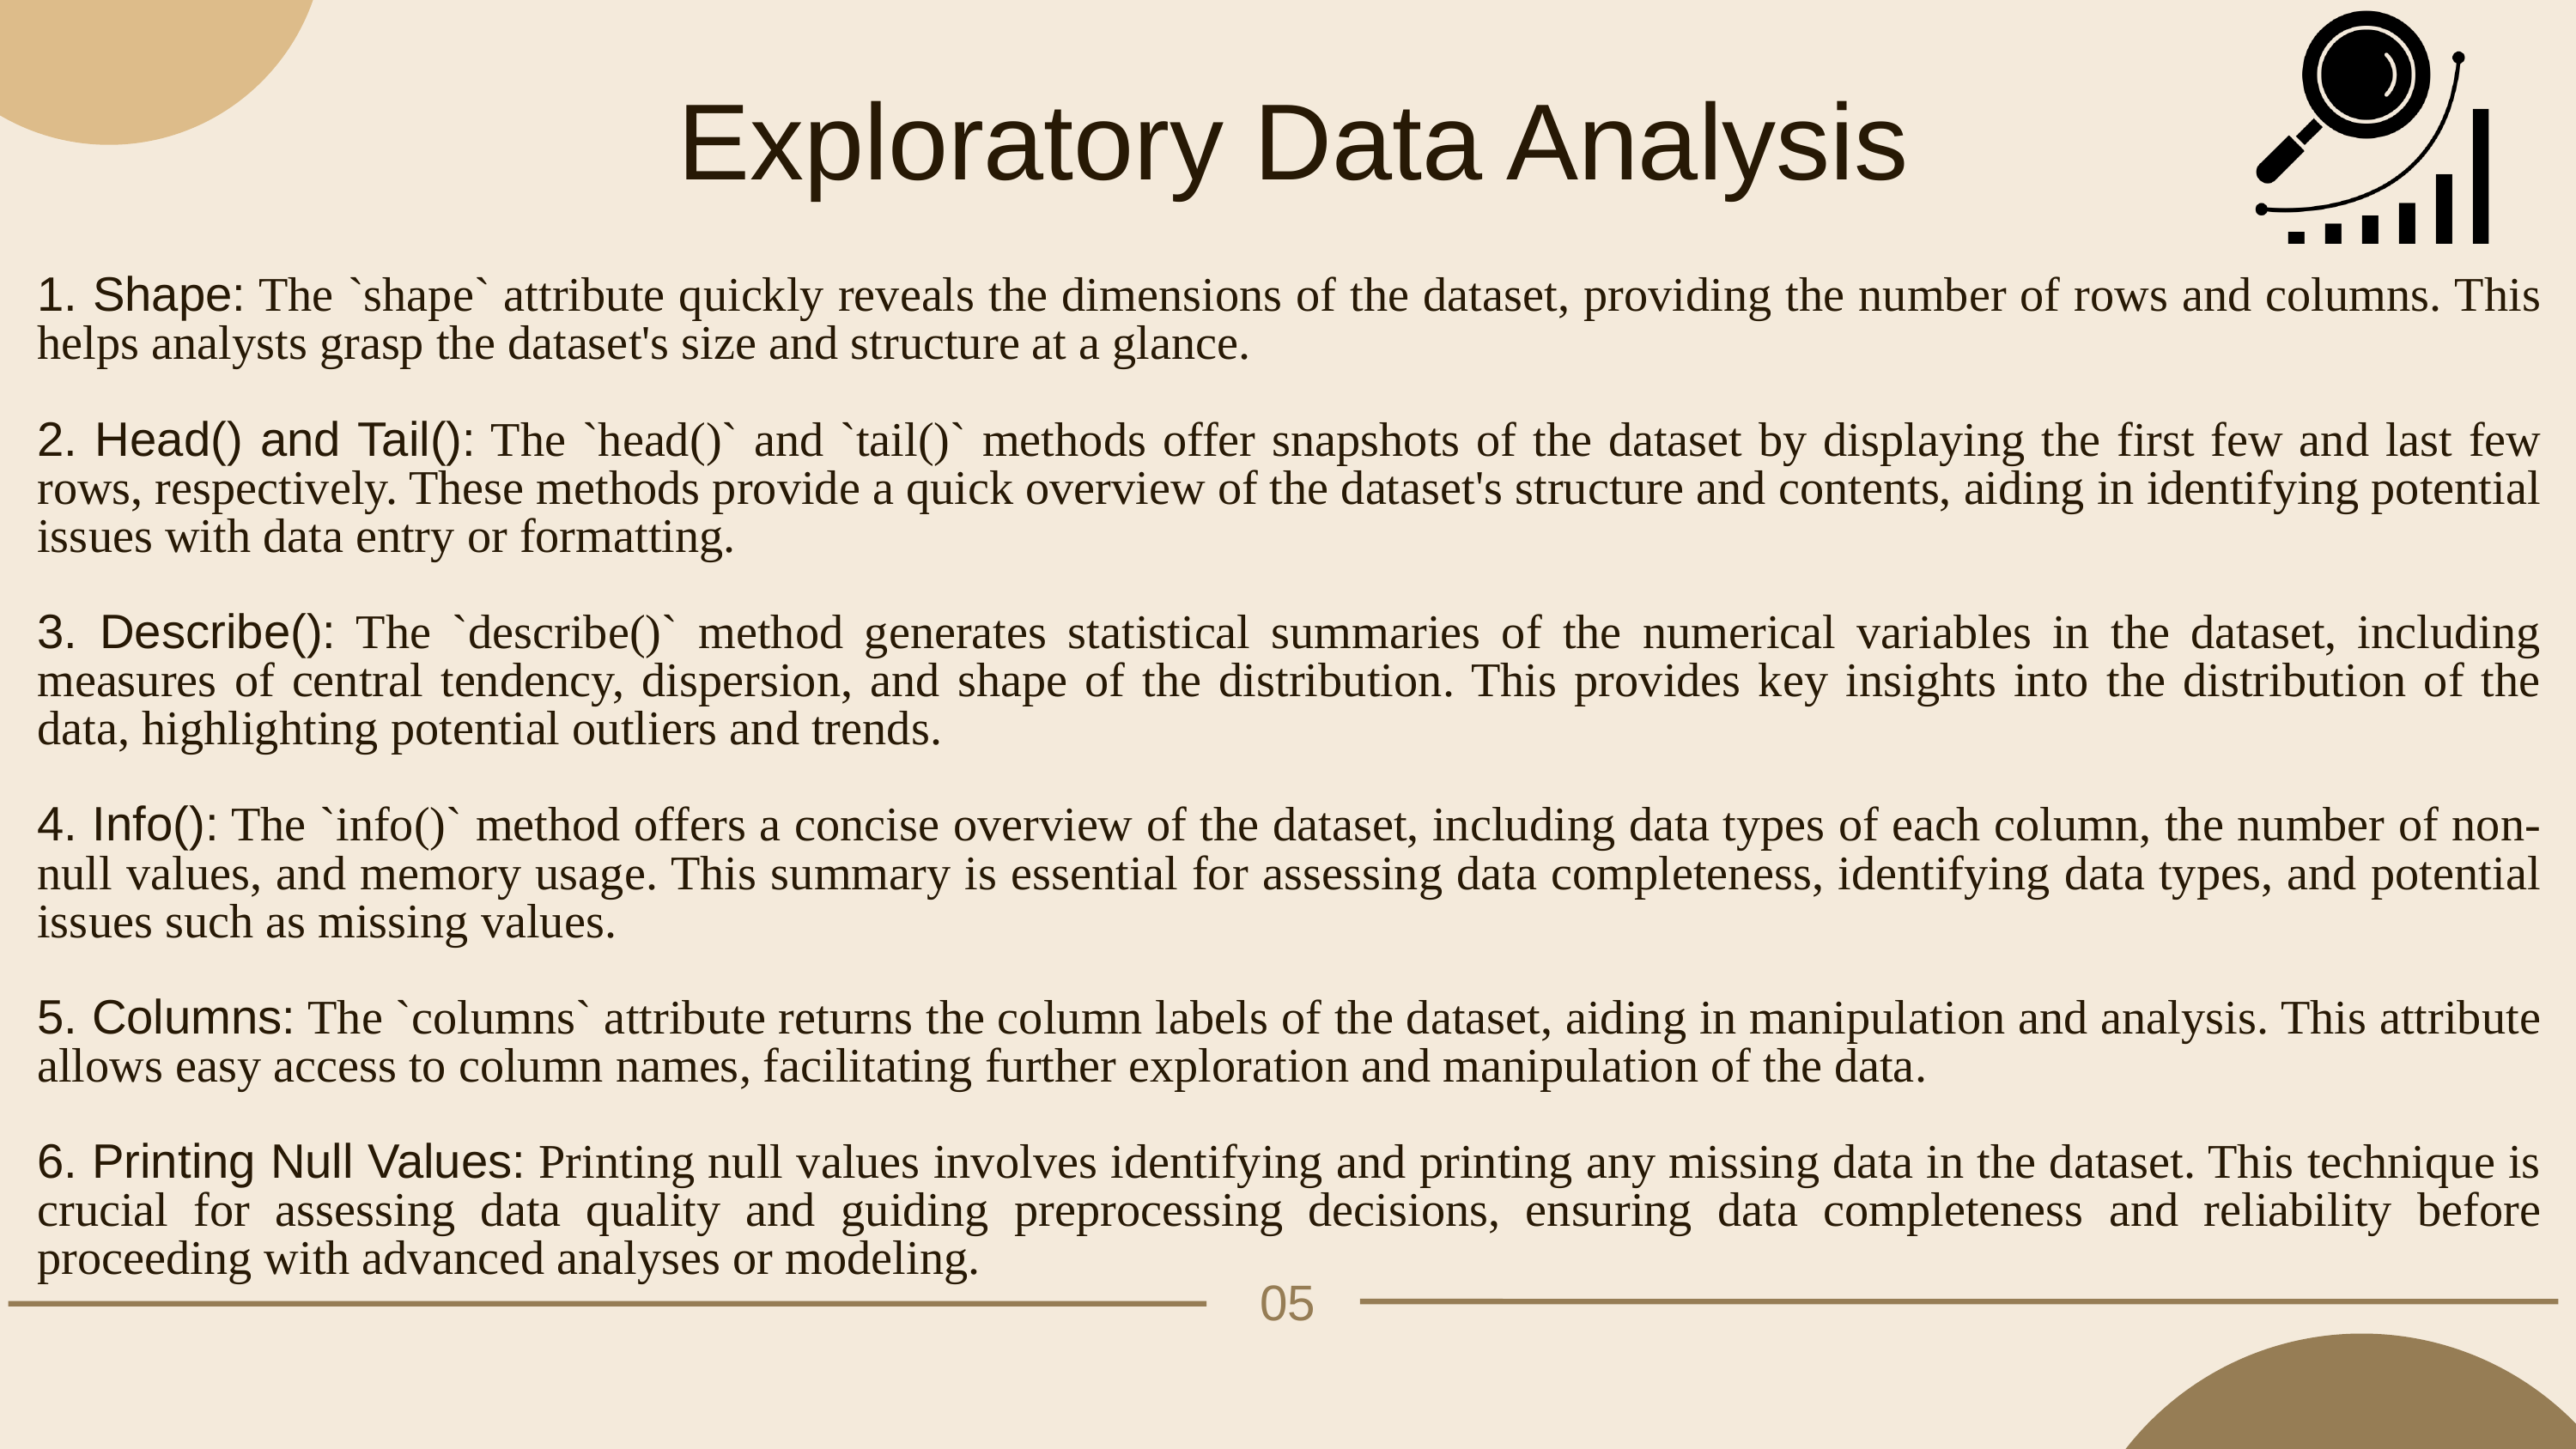

Exploratory Data Analysis
1. Shape: The `shape` attribute quickly reveals the dimensions of the dataset, providing the number of rows and columns. This helps analysts grasp the dataset's size and structure at a glance.

2. Head() and Tail(): The `head()` and `tail()` methods offer snapshots of the dataset by displaying the first few and last few rows, respectively. These methods provide a quick overview of the dataset's structure and contents, aiding in identifying potential issues with data entry or formatting.

3. Describe(): The `describe()` method generates statistical summaries of the numerical variables in the dataset, including measures of central tendency, dispersion, and shape of the distribution. This provides key insights into the distribution of the data, highlighting potential outliers and trends.

4. Info(): The `info()` method offers a concise overview of the dataset, including data types of each column, the number of non-null values, and memory usage. This summary is essential for assessing data completeness, identifying data types, and potential issues such as missing values.

5. Columns: The `columns` attribute returns the column labels of the dataset, aiding in manipulation and analysis. This attribute allows easy access to column names, facilitating further exploration and manipulation of the data.

6. Printing Null Values: Printing null values involves identifying and printing any missing data in the dataset. This technique is crucial for assessing data quality and guiding preprocessing decisions, ensuring data completeness and reliability before proceeding with advanced analyses or modeling.

05